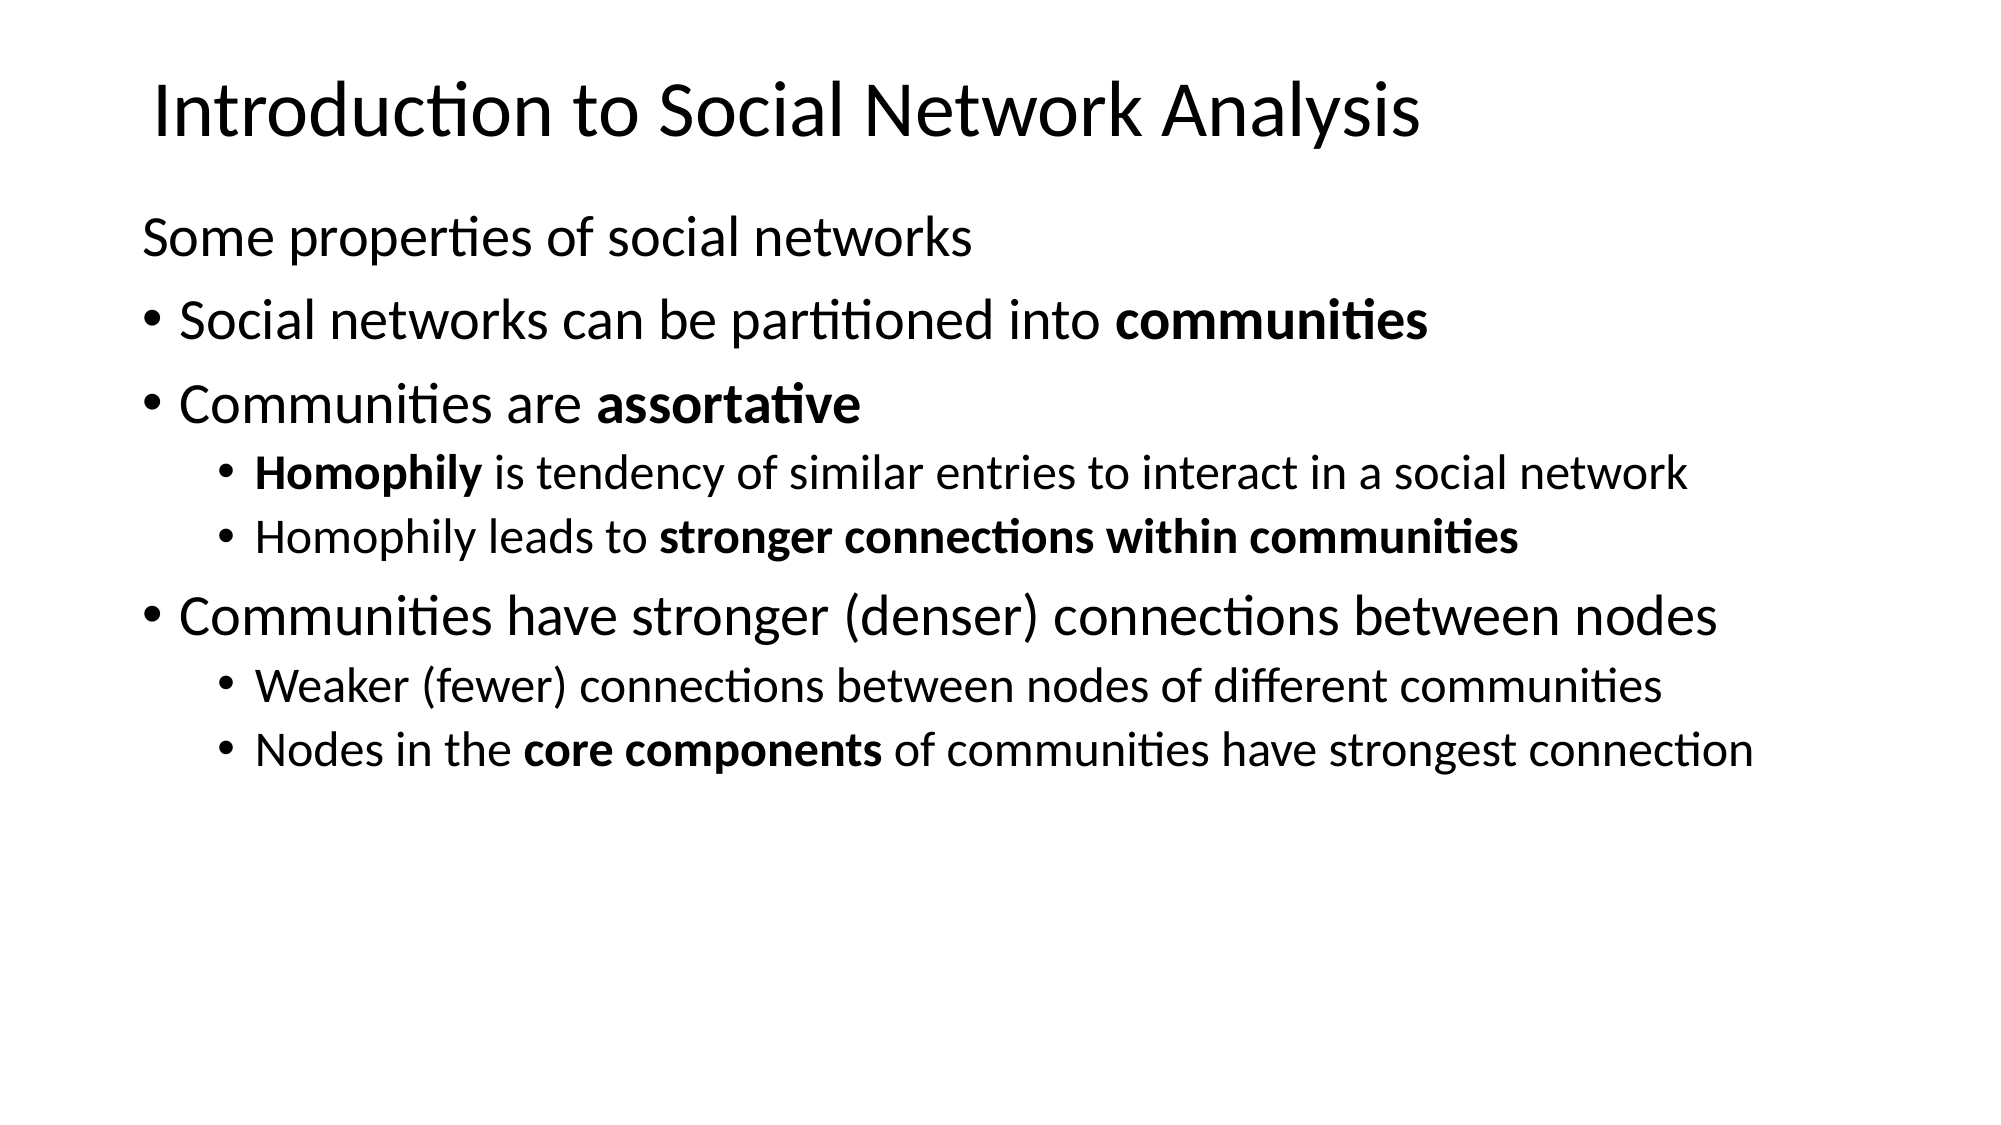

# Introduction to Social Network Analysis
Some properties of social networks
Social networks can be partitioned into communities
Communities are assortative
Homophily is tendency of similar entries to interact in a social network
Homophily leads to stronger connections within communities
Communities have stronger (denser) connections between nodes
Weaker (fewer) connections between nodes of different communities
Nodes in the core components of communities have strongest connection